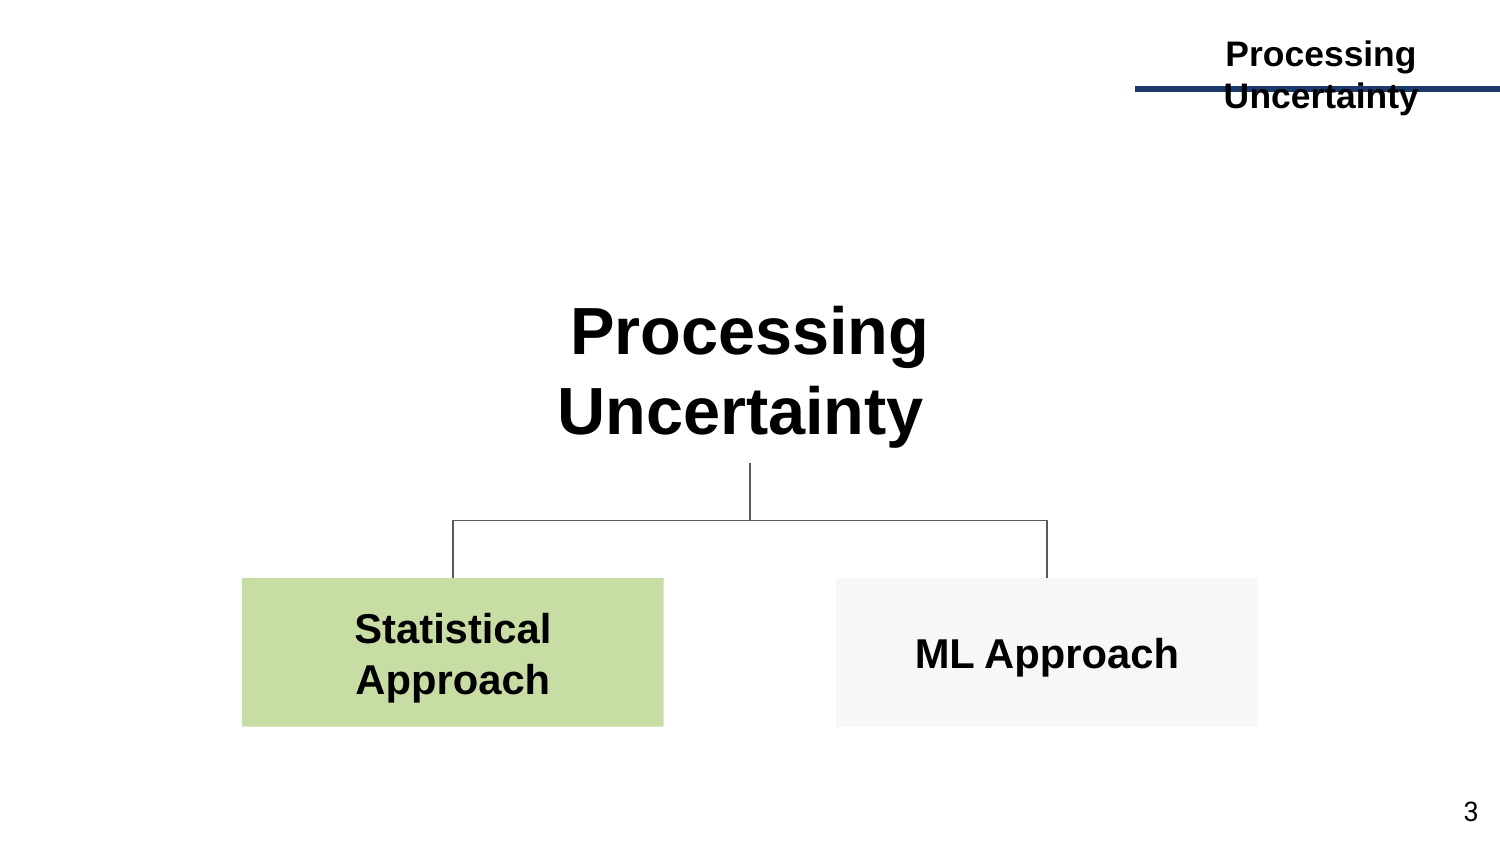

Processing Uncertainty
Processing Uncertainty
Statistical Approach
ML Approach
3